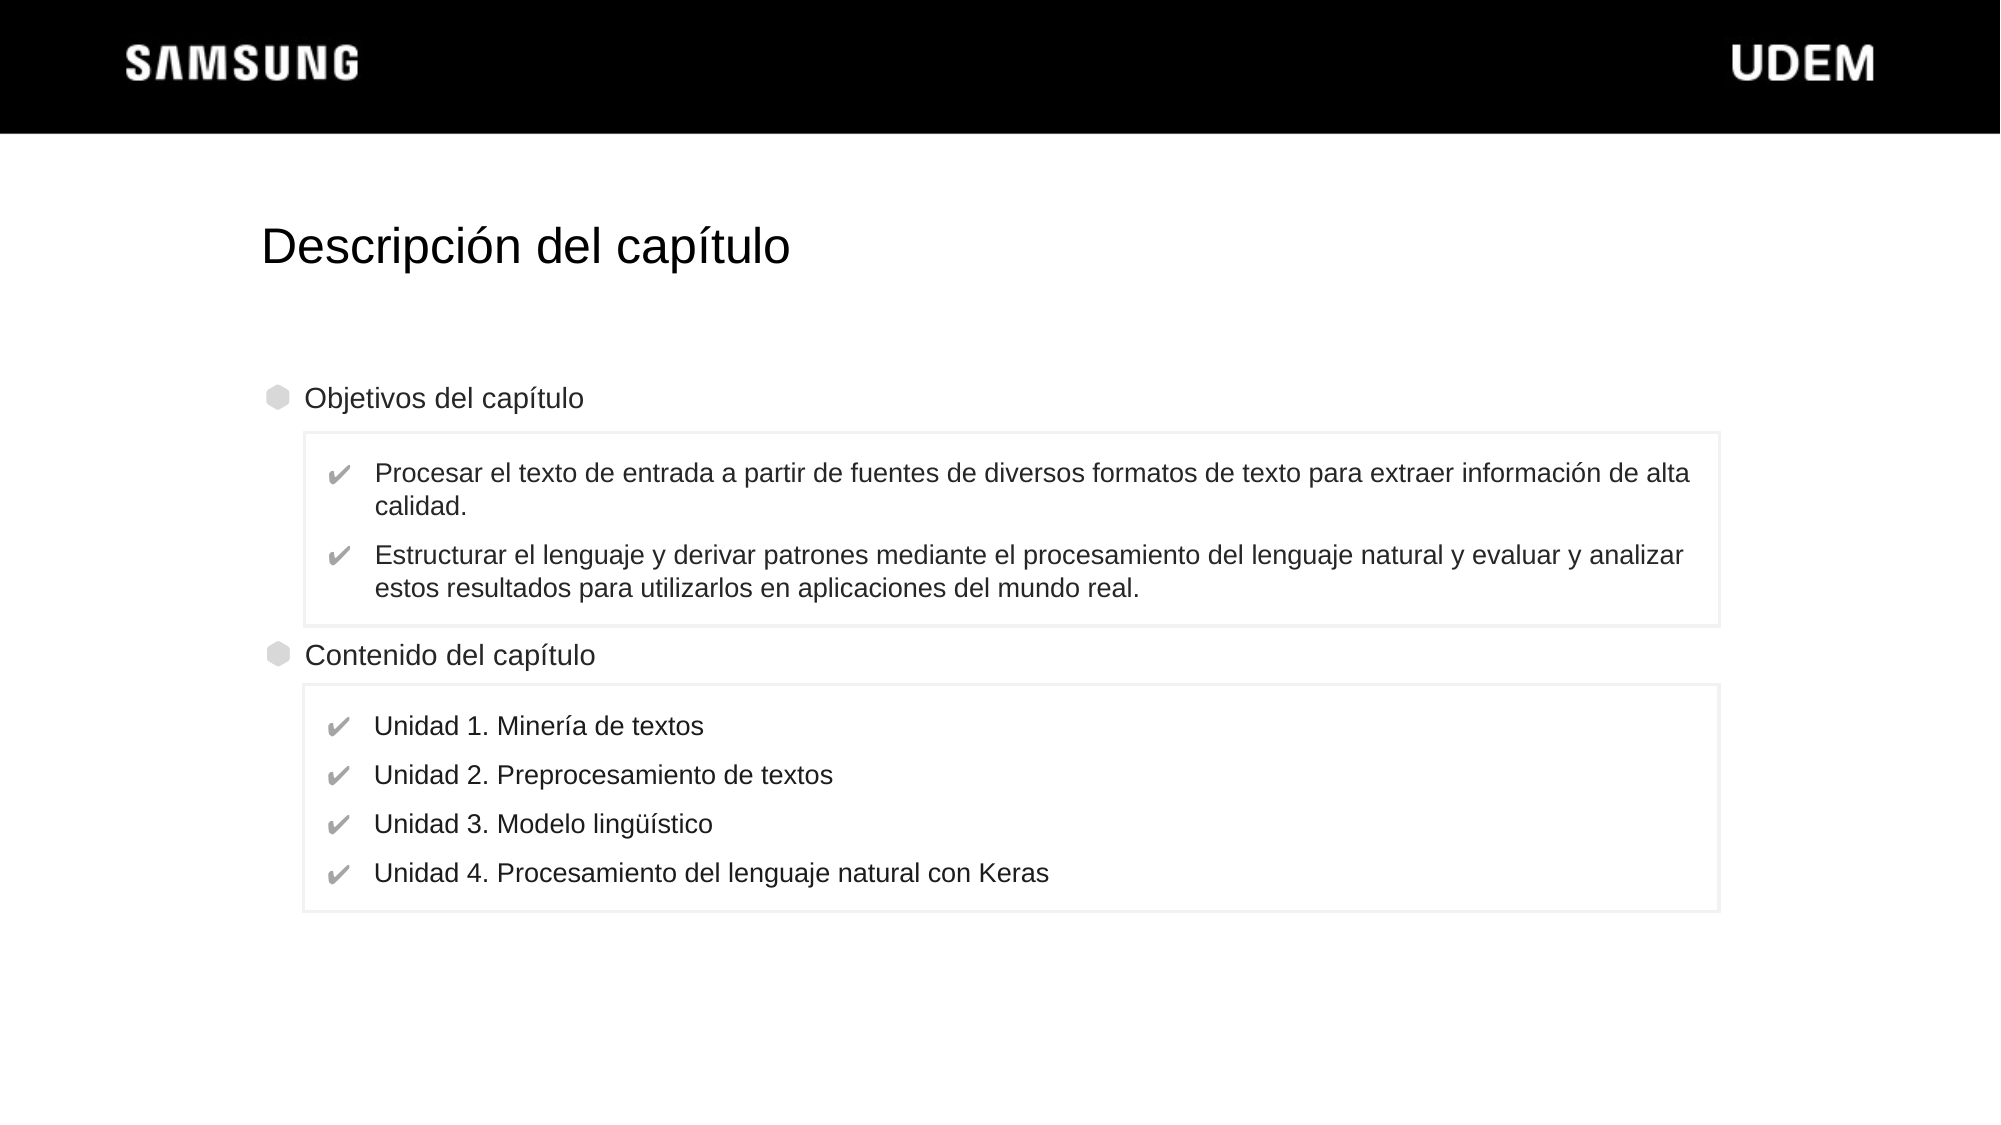

Descripción del capítulo

Objetivos del capítulo
Procesar el texto de entrada a partir de fuentes de diversos formatos de texto para extraer información de alta calidad.
Estructurar el lenguaje y derivar patrones mediante el procesamiento del lenguaje natural y evaluar y analizar estos resultados para utilizarlos en aplicaciones del mundo real.

Contenido del capítulo
Unidad 1. Minería de textos
Unidad 2. Preprocesamiento de textos
Unidad 3. Modelo lingüístico
Unidad 4. Procesamiento del lenguaje natural con Keras